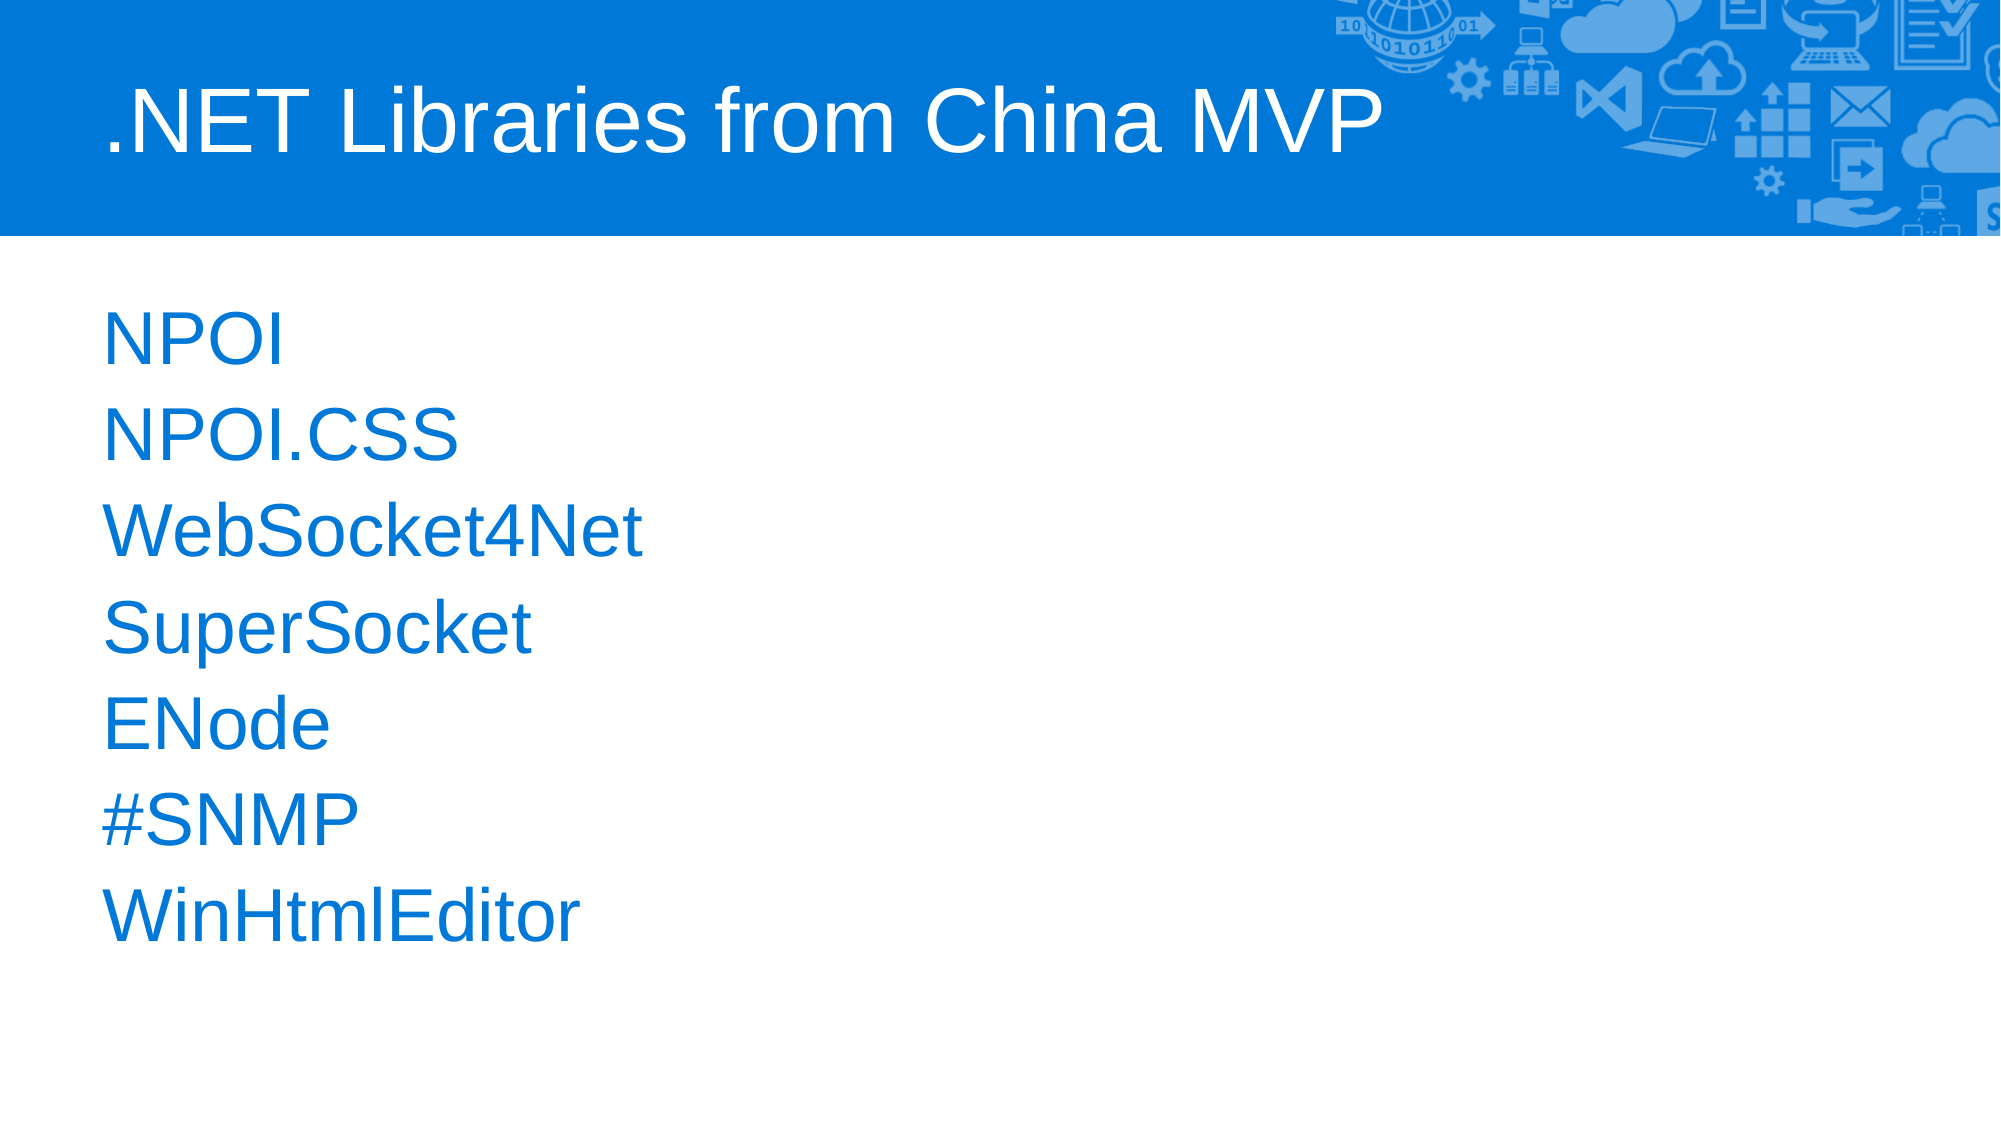

# .NET Libraries from China MVP
NPOI
NPOI.CSS
WebSocket4Net
SuperSocket
ENode
#SNMP
WinHtmlEditor